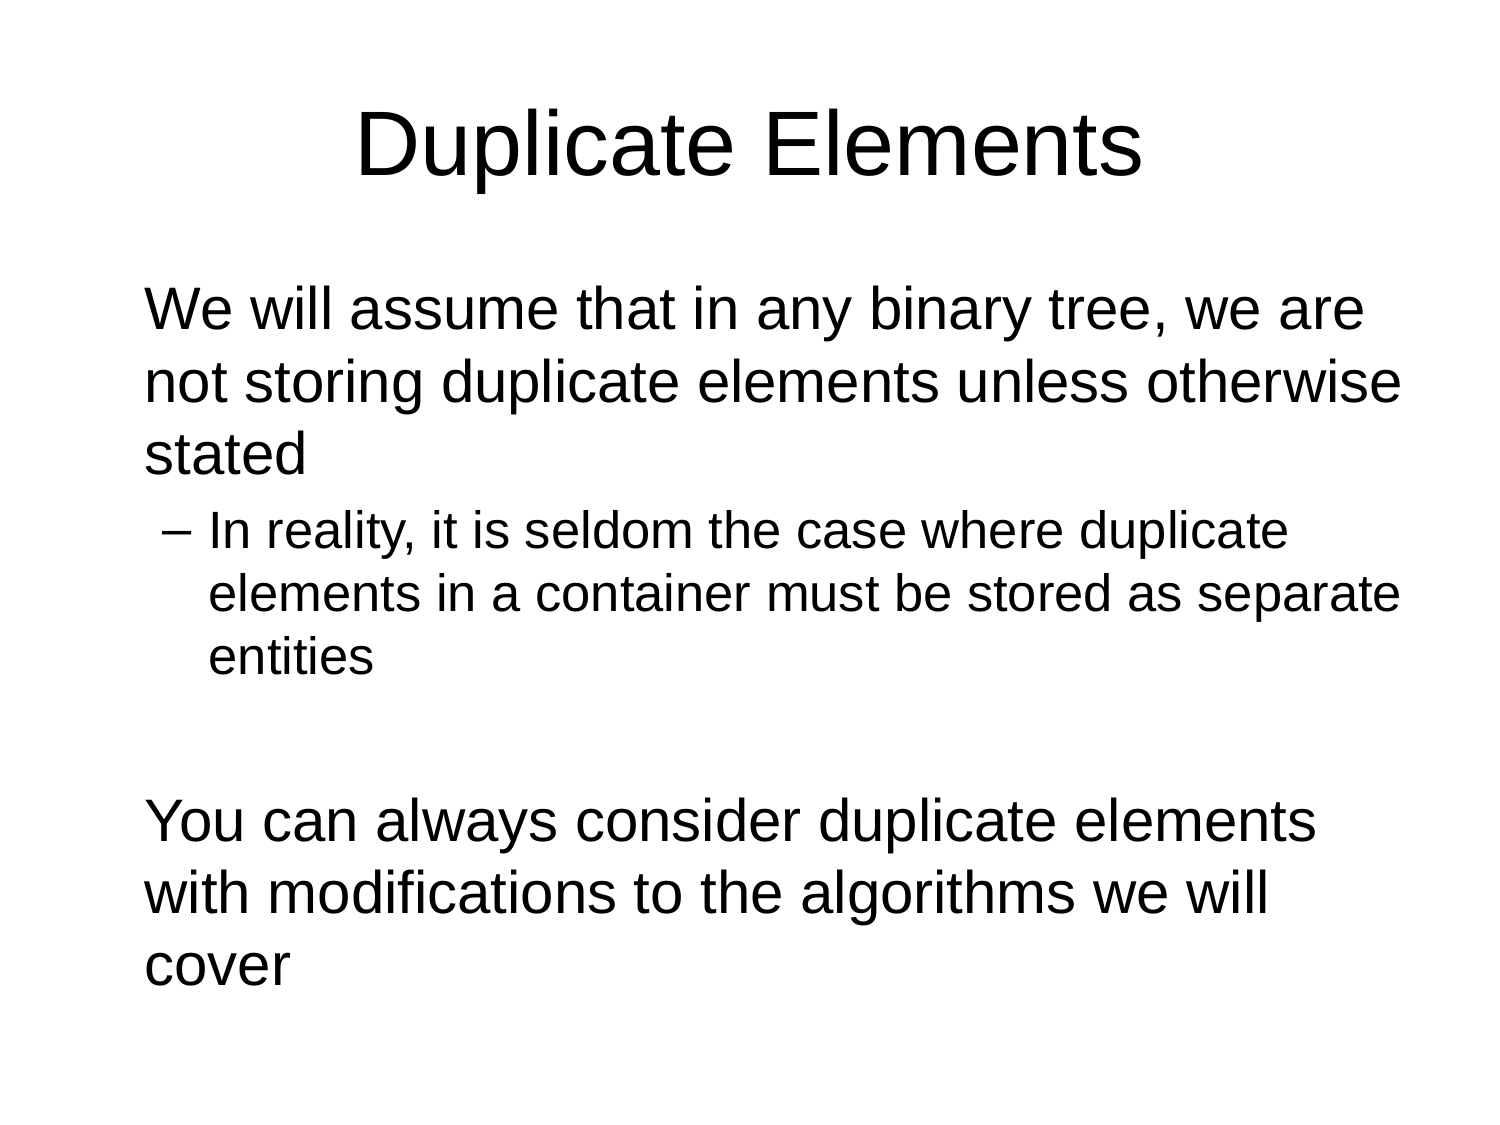

# Duplicate Elements
	We will assume that in any binary tree, we are not storing duplicate elements unless otherwise stated
In reality, it is seldom the case where duplicate elements in a container must be stored as separate entities

	You can always consider duplicate elements with modifications to the algorithms we will cover